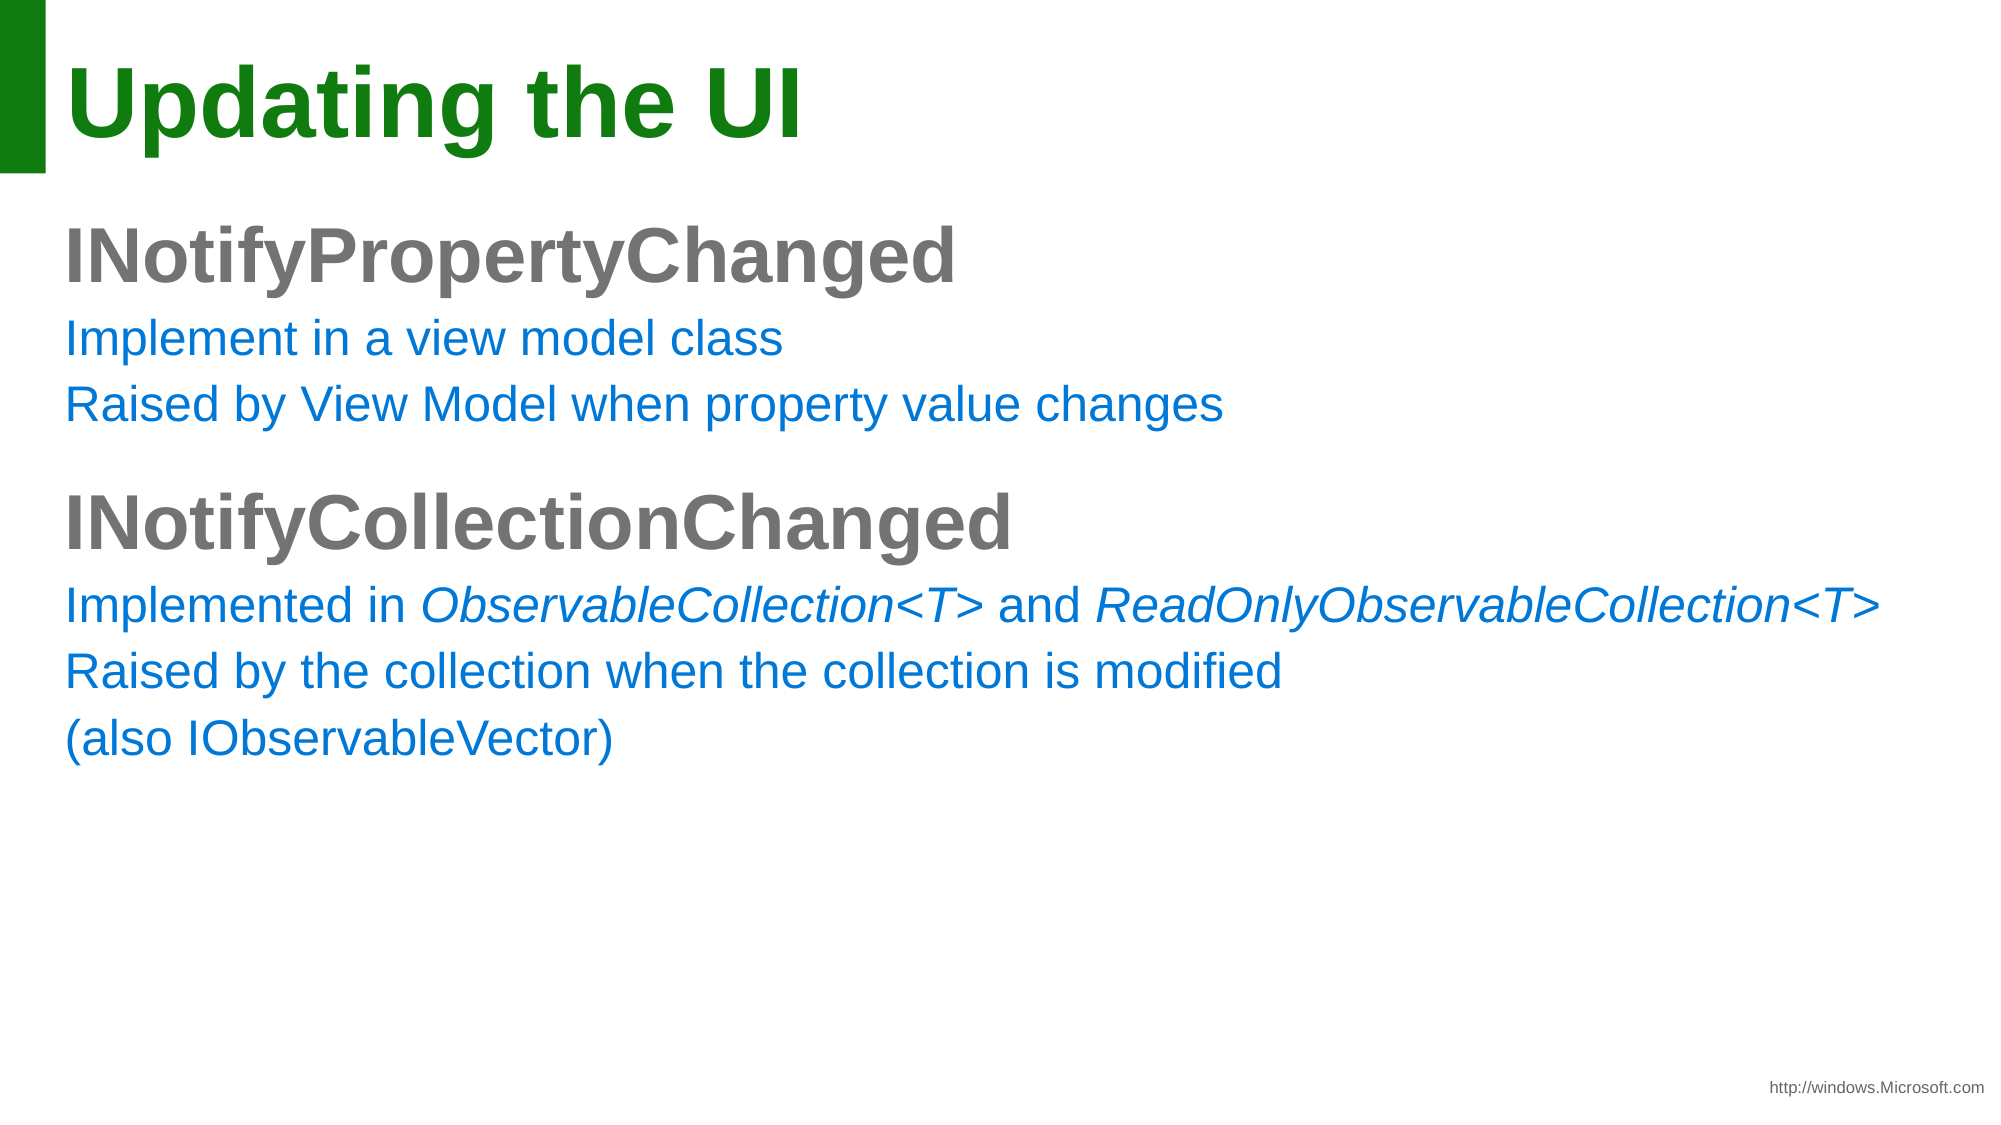

# Updating the UI
INotifyPropertyChanged
Implement in a view model class
Raised by View Model when property value changes
INotifyCollectionChanged
Implemented in ObservableCollection<T> and ReadOnlyObservableCollection<T>
Raised by the collection when the collection is modified
(also IObservableVector)